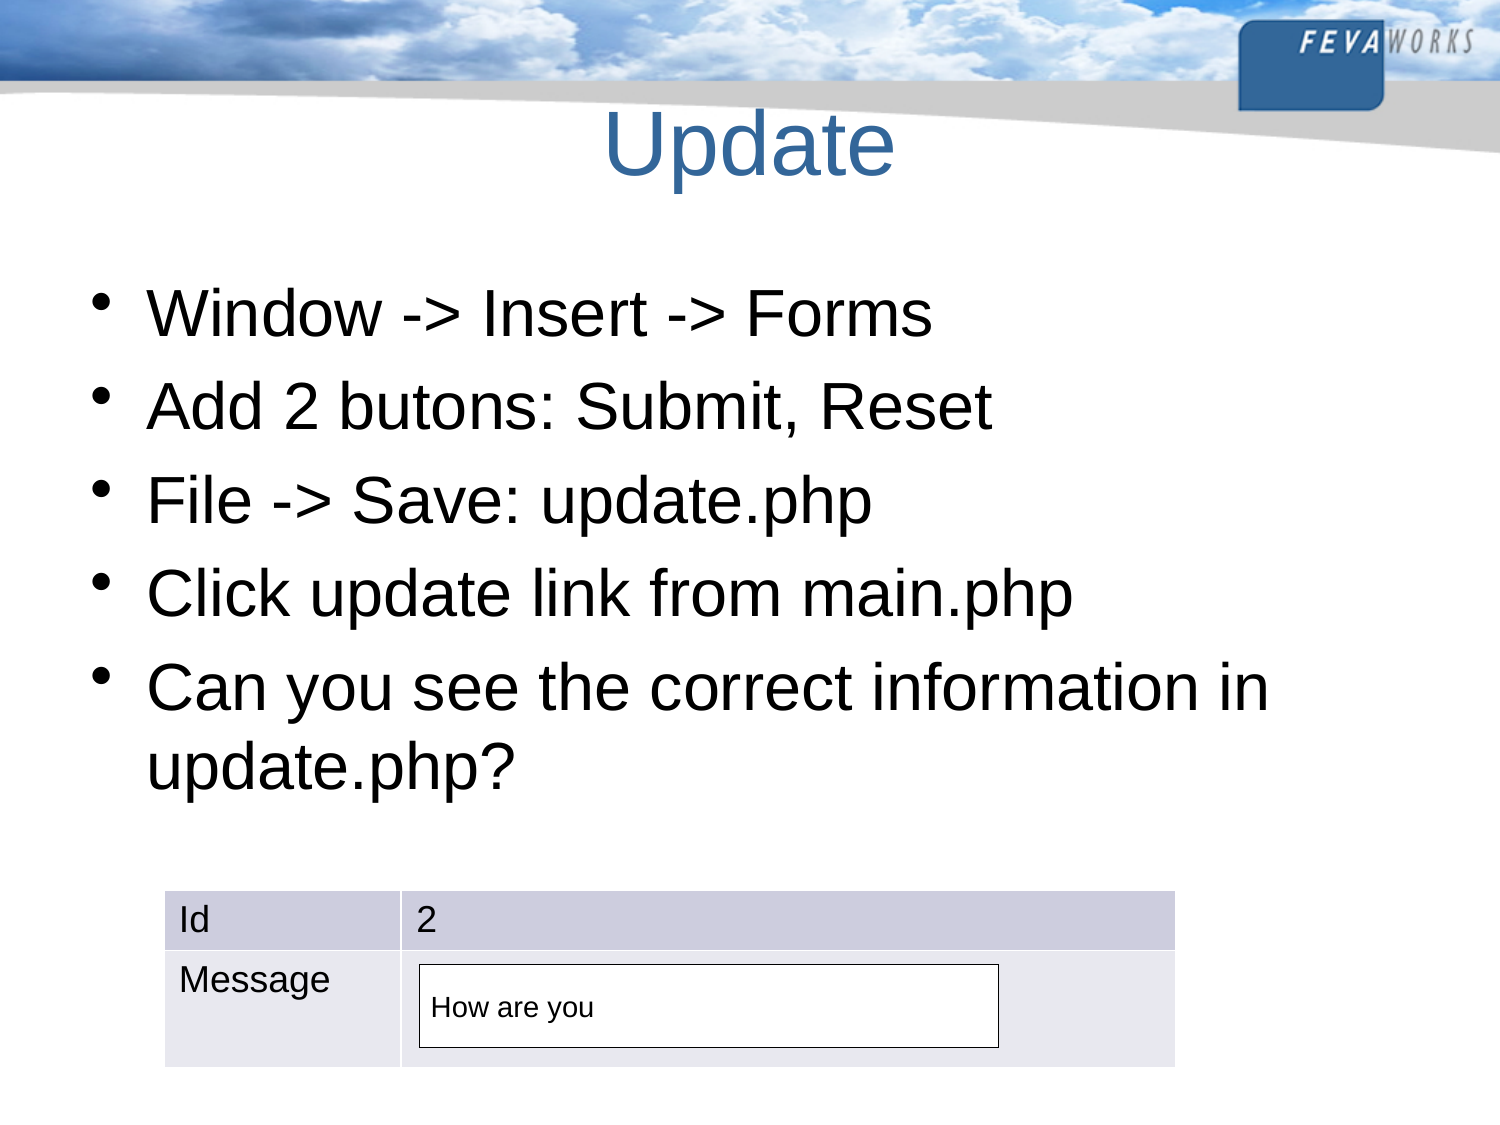

# Update
Window -> Insert -> Forms
Add 2 butons: Submit, Reset
File -> Save: update.php
Click update link from main.php
Can you see the correct information in update.php?
| Id | 2 |
| --- | --- |
| Message |  |